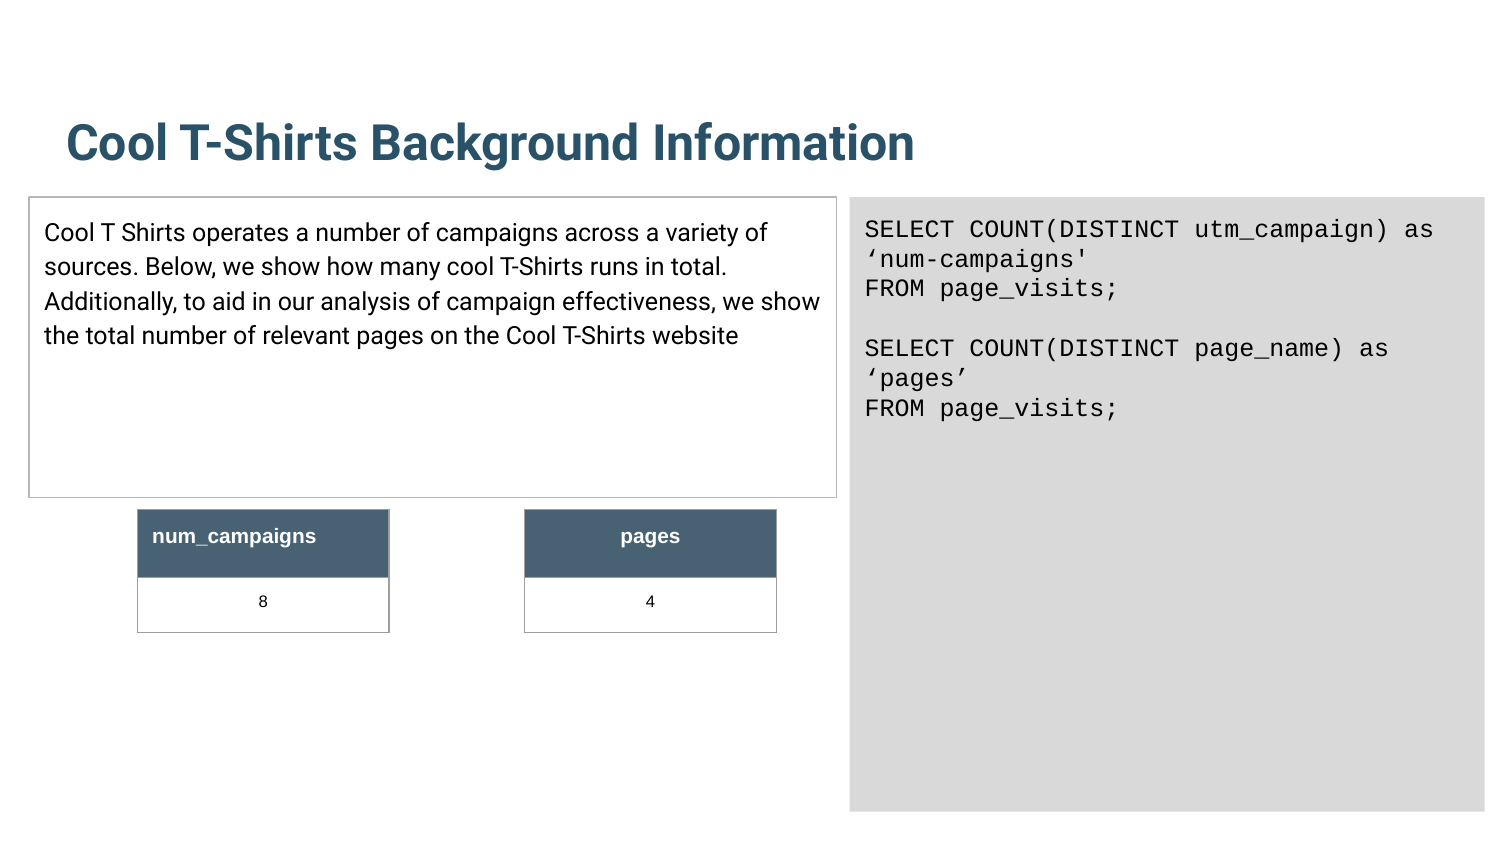

Cool T-Shirts Background Information
Cool T Shirts operates a number of campaigns across a variety of sources. Below, we show how many cool T-Shirts runs in total.
Additionally, to aid in our analysis of campaign effectiveness, we show the total number of relevant pages on the Cool T-Shirts website

SELECT COUNT(DISTINCT utm_campaign) as ‘num-campaigns'
FROM page_visits;

SELECT COUNT(DISTINCT page_name) as ‘pages’
FROM page_visits;

| num\_campaigns |
| --- |
| 8 |
| pages |
| --- |
| 4 |